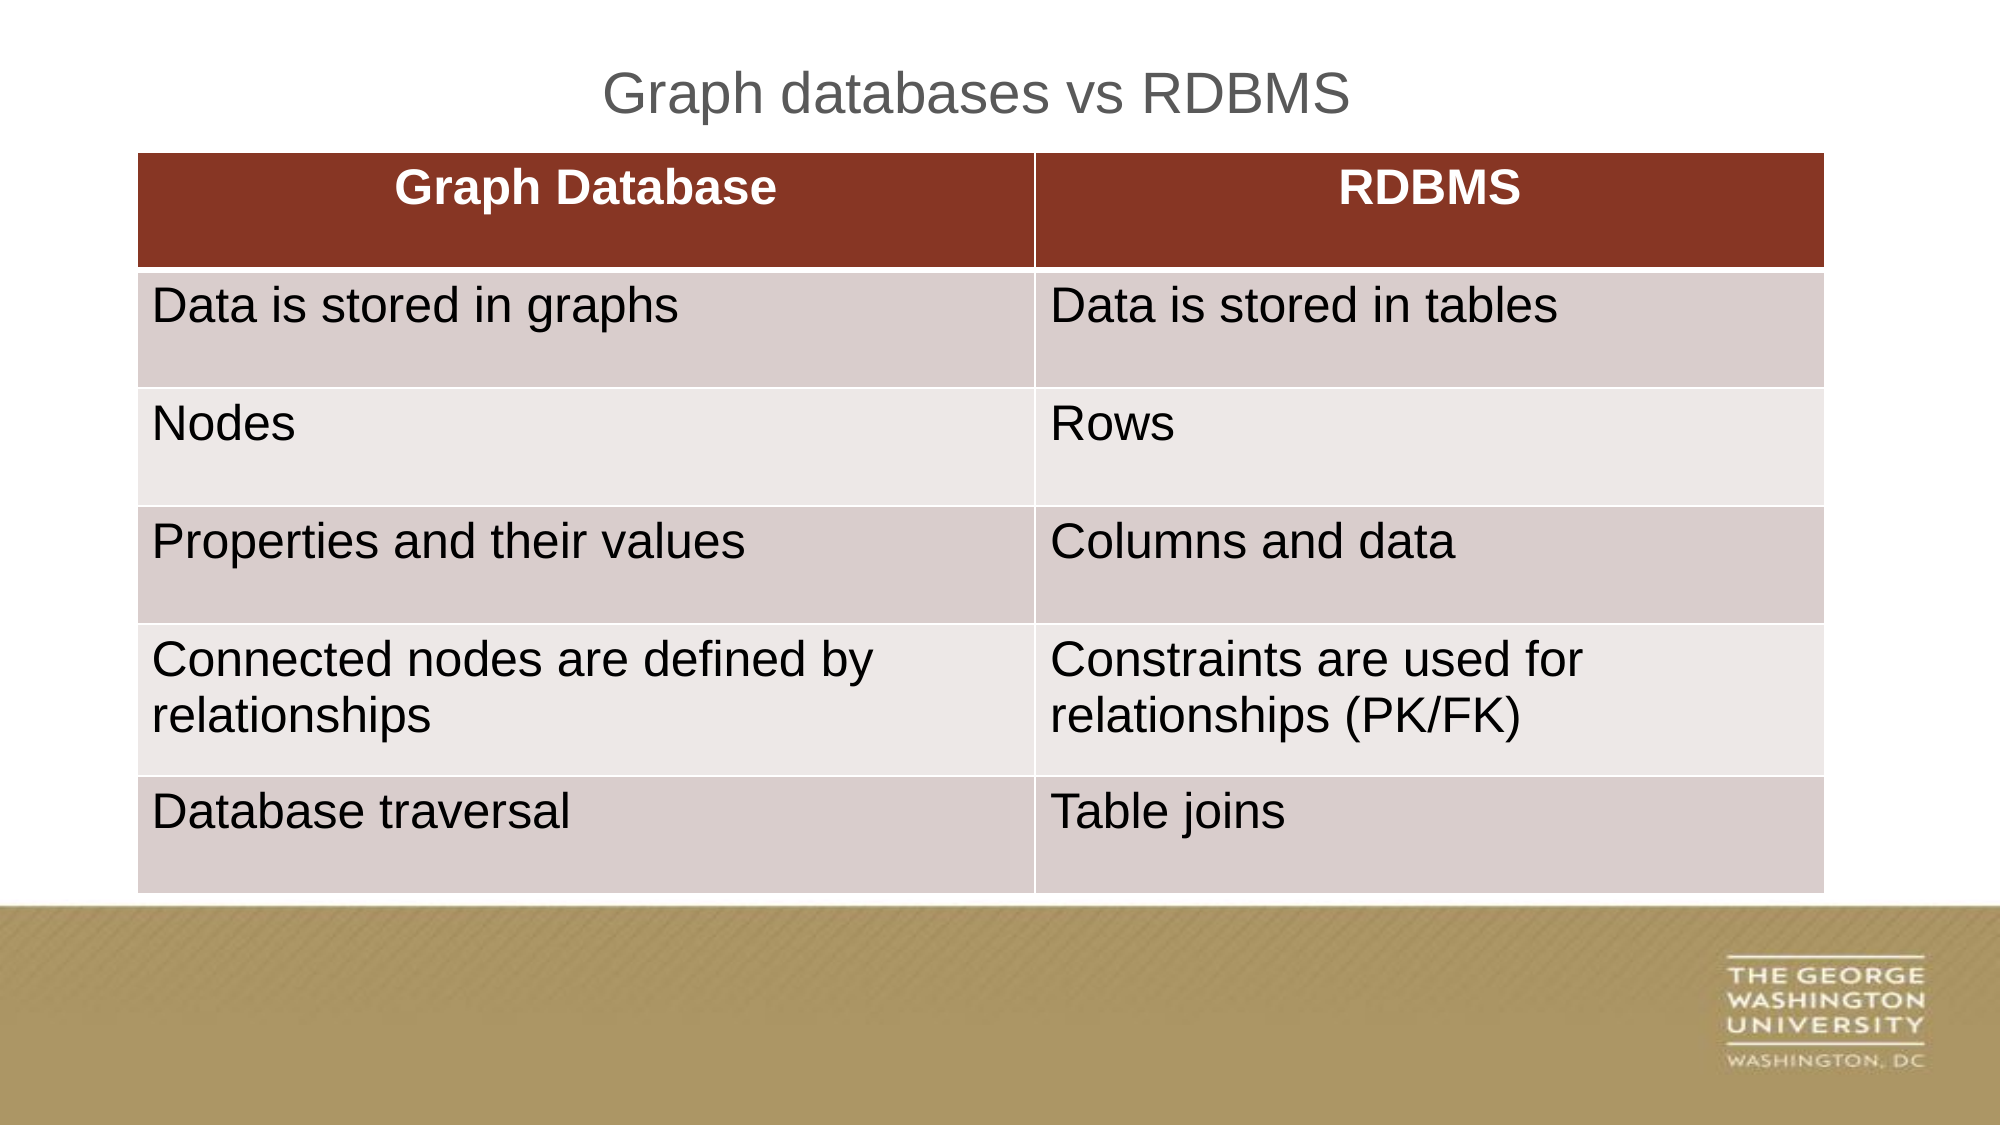

Graph databases vs RDBMS
| Graph Database | RDBMS |
| --- | --- |
| Data is stored in graphs | Data is stored in tables |
| Nodes | Rows |
| Properties and their values | Columns and data |
| Connected nodes are defined by relationships | Constraints are used for relationships (PK/FK) |
| Database traversal | Table joins |